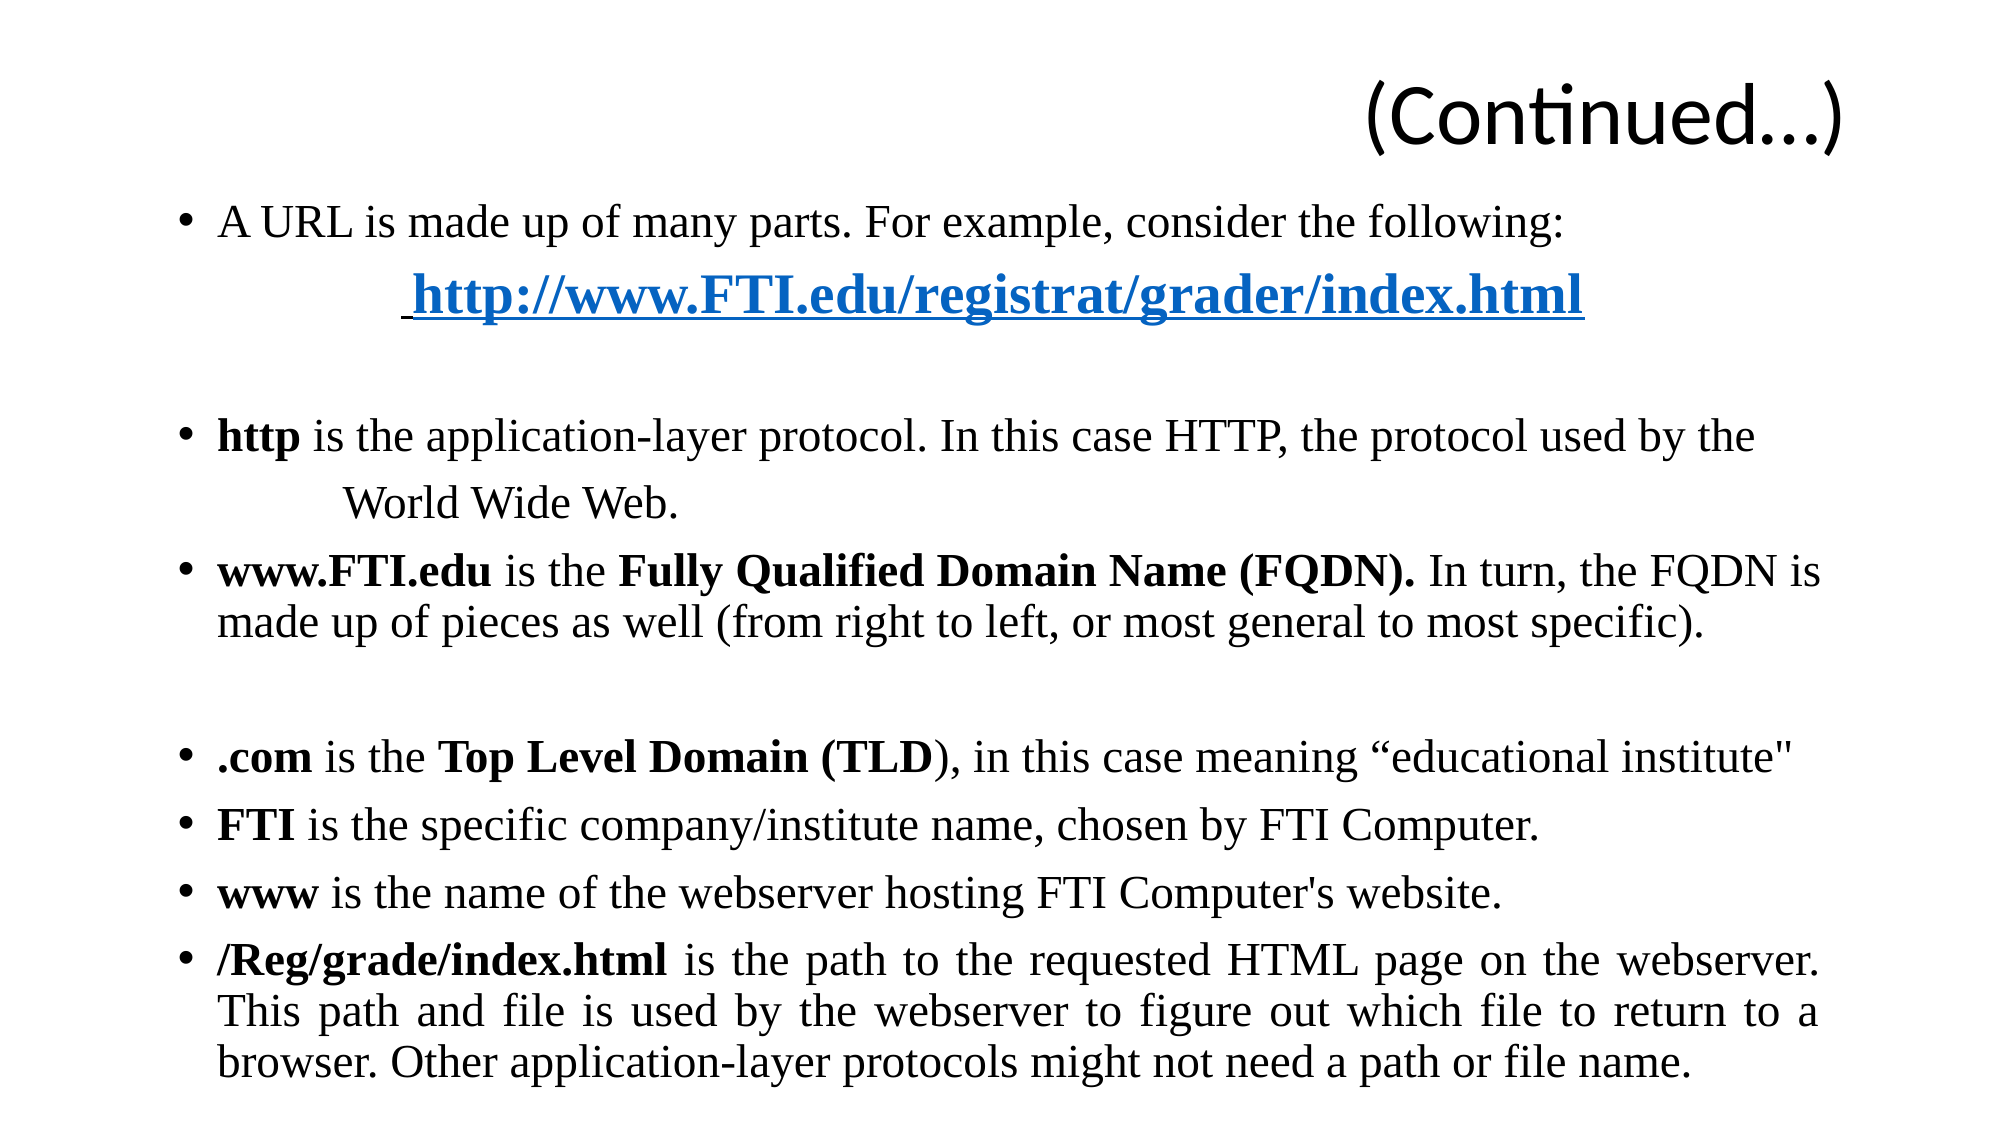

(Continued…)
A URL is made up of many parts. For example, consider the following:
                    http://www.FTI.edu/registrat/grader/index.html

http is the application-layer protocol. In this case HTTP, the protocol used by the
              World Wide Web.
www.FTI.edu is the Fully Qualified Domain Name (FQDN). In turn, the FQDN is made up of pieces as well (from right to left, or most general to most specific).

.com is the Top Level Domain (TLD), in this case meaning “educational institute"
FTI is the specific company/institute name, chosen by FTI Computer.
www is the name of the webserver hosting FTI Computer's website.
/Reg/grade/index.html is the path to the requested HTML page on the webserver. This path and file is used by the webserver to figure out which file to return to a browser. Other application-layer protocols might not need a path or file name.